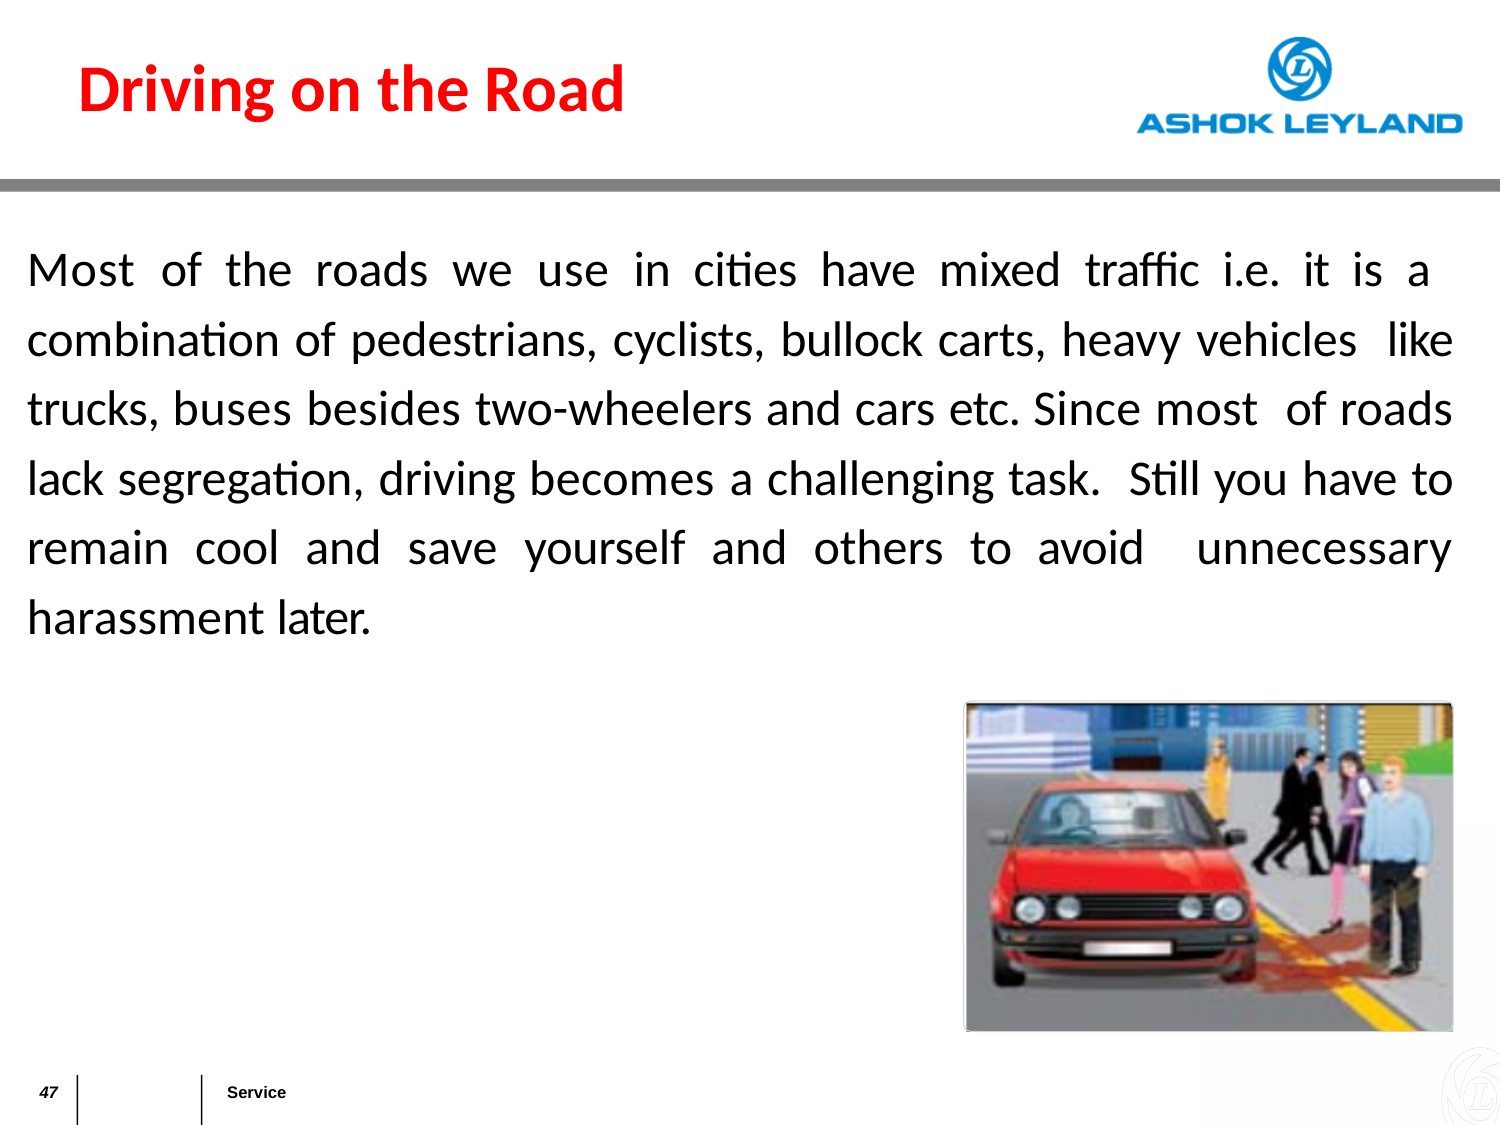

Driving on the Road
Most of the roads we use in cities have mixed traffic i.e. it is a  combination of pedestrians, cyclists, bullock carts, heavy vehicles  like trucks, buses besides two-wheelers and cars etc. Since most  of roads lack segregation, driving becomes a challenging task.  Still you have to remain cool and save yourself and others to avoid  unnecessary harassment later.